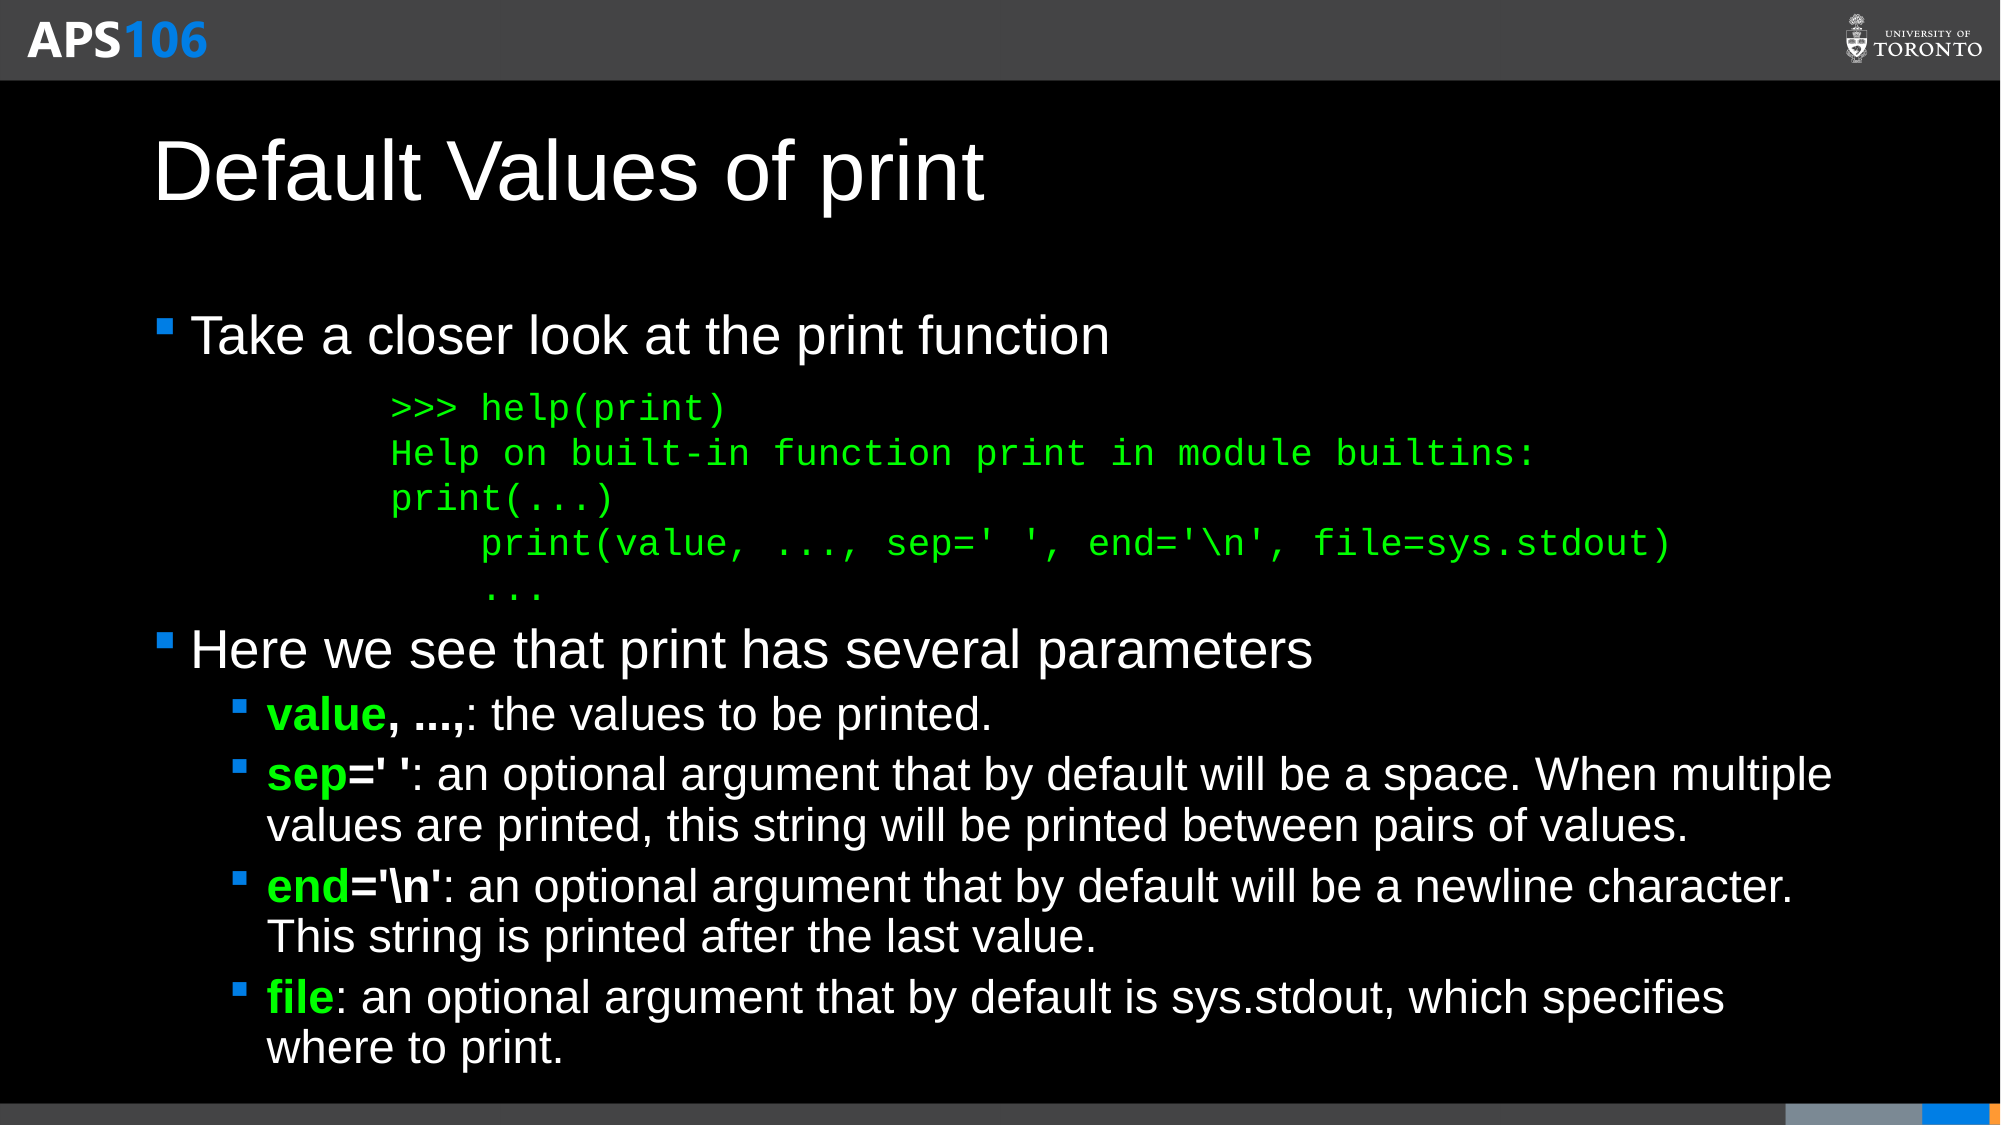

# Default Values of print
Take a closer look at the print function

Here we see that print has several parameters
value, ...,: the values to be printed.
sep=' ': an optional argument that by default will be a space. When multiple values are printed, this string will be printed between pairs of values.
end='\n': an optional argument that by default will be a newline character. This string is printed after the last value.
file: an optional argument that by default is sys.stdout, which specifies where to print.

>>> help(print)
Help on built-in function print in module builtins:
print(...)
    print(value, ..., sep=' ', end='\n', file=sys.stdout)
    ...